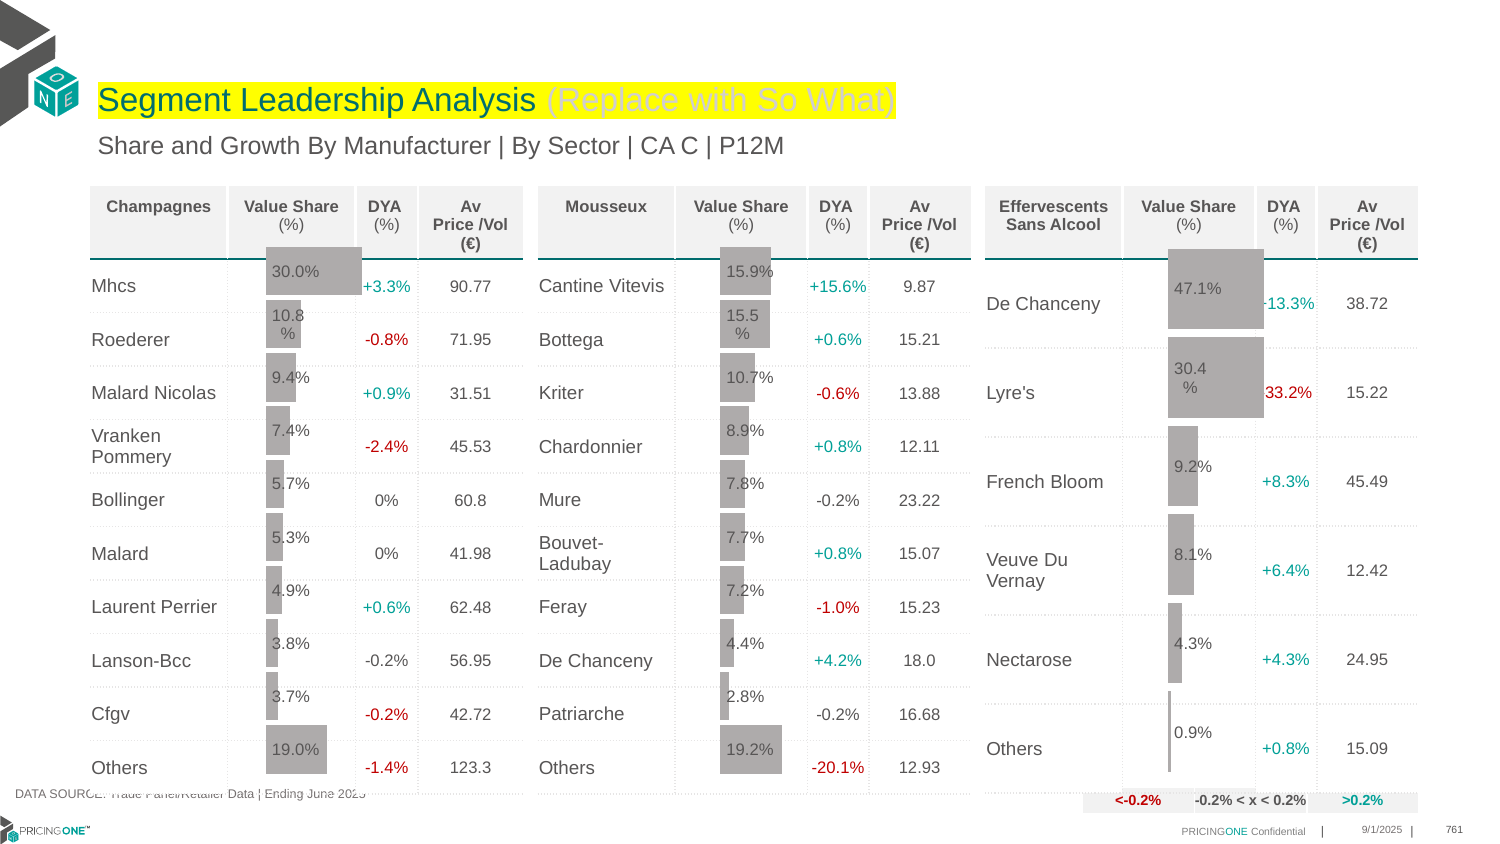

# Segment Leadership Analysis (Replace with So What)
Share and Growth By Manufacturer | By Sector | CA C | P12M
| Mousseux | Value Share (%) | DYA (%) | Av Price /Vol (€) |
| --- | --- | --- | --- |
| Cantine Vitevis |  | +15.6% | 9.87 |
| Bottega |  | +0.6% | 15.21 |
| Kriter |  | -0.6% | 13.88 |
| Chardonnier |  | +0.8% | 12.11 |
| Mure |  | -0.2% | 23.22 |
| Bouvet-Ladubay |  | +0.8% | 15.07 |
| Feray |  | -1.0% | 15.23 |
| De Chanceny |  | +4.2% | 18.0 |
| Patriarche |  | -0.2% | 16.68 |
| Others |  | -20.1% | 12.93 |
| Champagnes | Value Share (%) | DYA (%) | Av Price /Vol (€) |
| --- | --- | --- | --- |
| Mhcs |  | +3.3% | 90.77 |
| Roederer |  | -0.8% | 71.95 |
| Malard Nicolas |  | +0.9% | 31.51 |
| Vranken Pommery |  | -2.4% | 45.53 |
| Bollinger |  | 0% | 60.8 |
| Malard |  | 0% | 41.98 |
| Laurent Perrier |  | +0.6% | 62.48 |
| Lanson-Bcc |  | -0.2% | 56.95 |
| Cfgv |  | -0.2% | 42.72 |
| Others |  | -1.4% | 123.3 |
| Effervescents Sans Alcool | Value Share (%) | DYA (%) | Av Price /Vol (€) |
| --- | --- | --- | --- |
| De Chanceny |  | +13.3% | 38.72 |
| Lyre's |  | -33.2% | 15.22 |
| French Bloom |  | +8.3% | 45.49 |
| Veuve Du Vernay |  | +6.4% | 12.42 |
| Nectarose |  | +4.3% | 24.95 |
| Others |  | +0.8% | 15.09 |

### Chart

| Category | Champagnes | CA C |
|---|---|
|  | 0.2996782333337096 |

### Chart

| Category | Mousseux | CA C |
|---|---|
|  | 0.15914326309432317 |

### Chart

| Category | Effervescents Sans Alcool | CA C |
|---|---|
|  | 0.4711341120429726 |
DATA SOURCE: Trade Panel/Retailer Data | Ending June 2025
| <-0.2% | -0.2% < x < 0.2% | >0.2% |
| --- | --- | --- |

9/1/2025
761